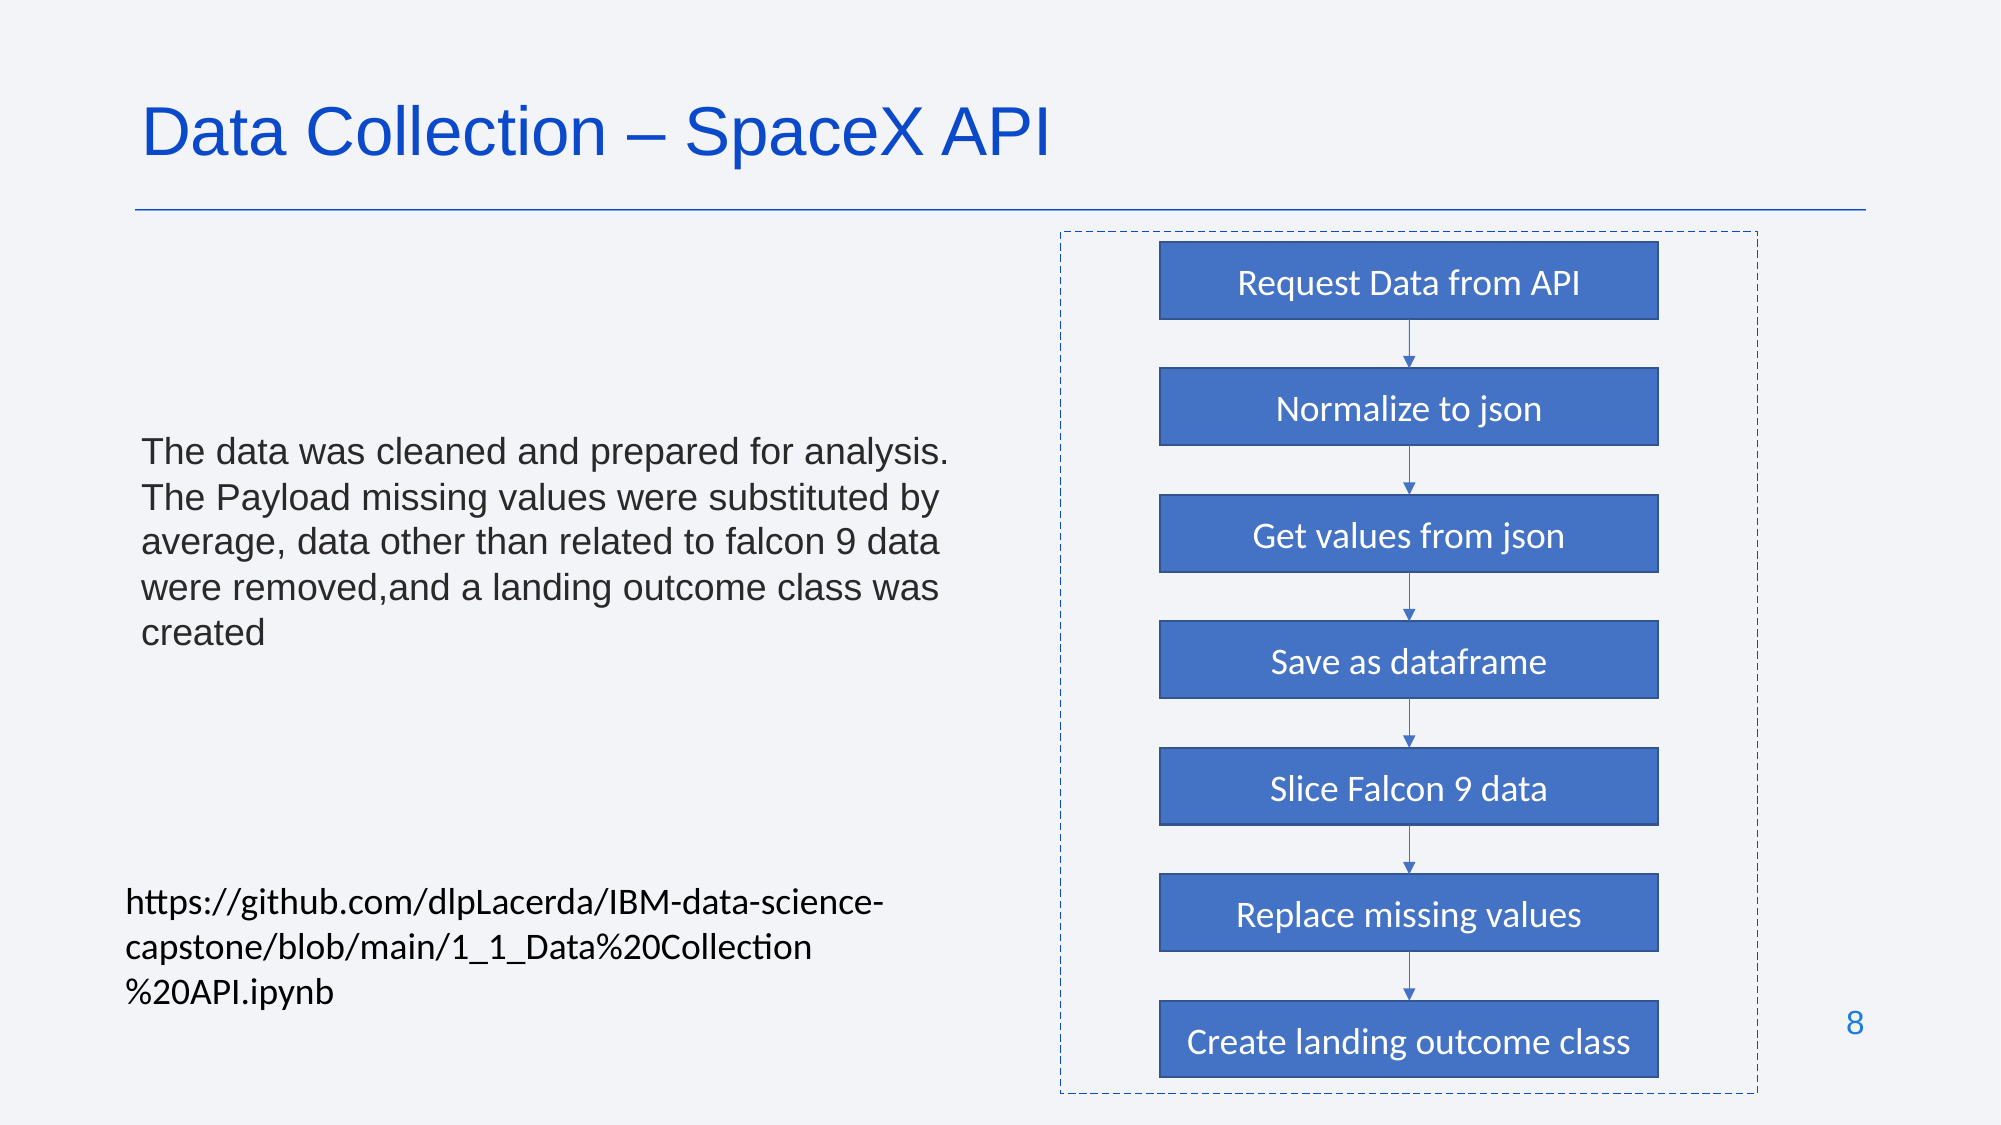

Data Collection – SpaceX API

Request Data from API
Normalize to json
The data was cleaned and prepared for analysis. The Payload missing values were substituted by average, data other than related to falcon 9 data were removed,and a landing outcome class was created
Get values from json
Save as dataframe
Slice Falcon 9 data
https://github.com/dlpLacerda/IBM-data-science-capstone/blob/main/1_1_Data%20Collection%20API.ipynb
Replace missing values
8
Create landing outcome class